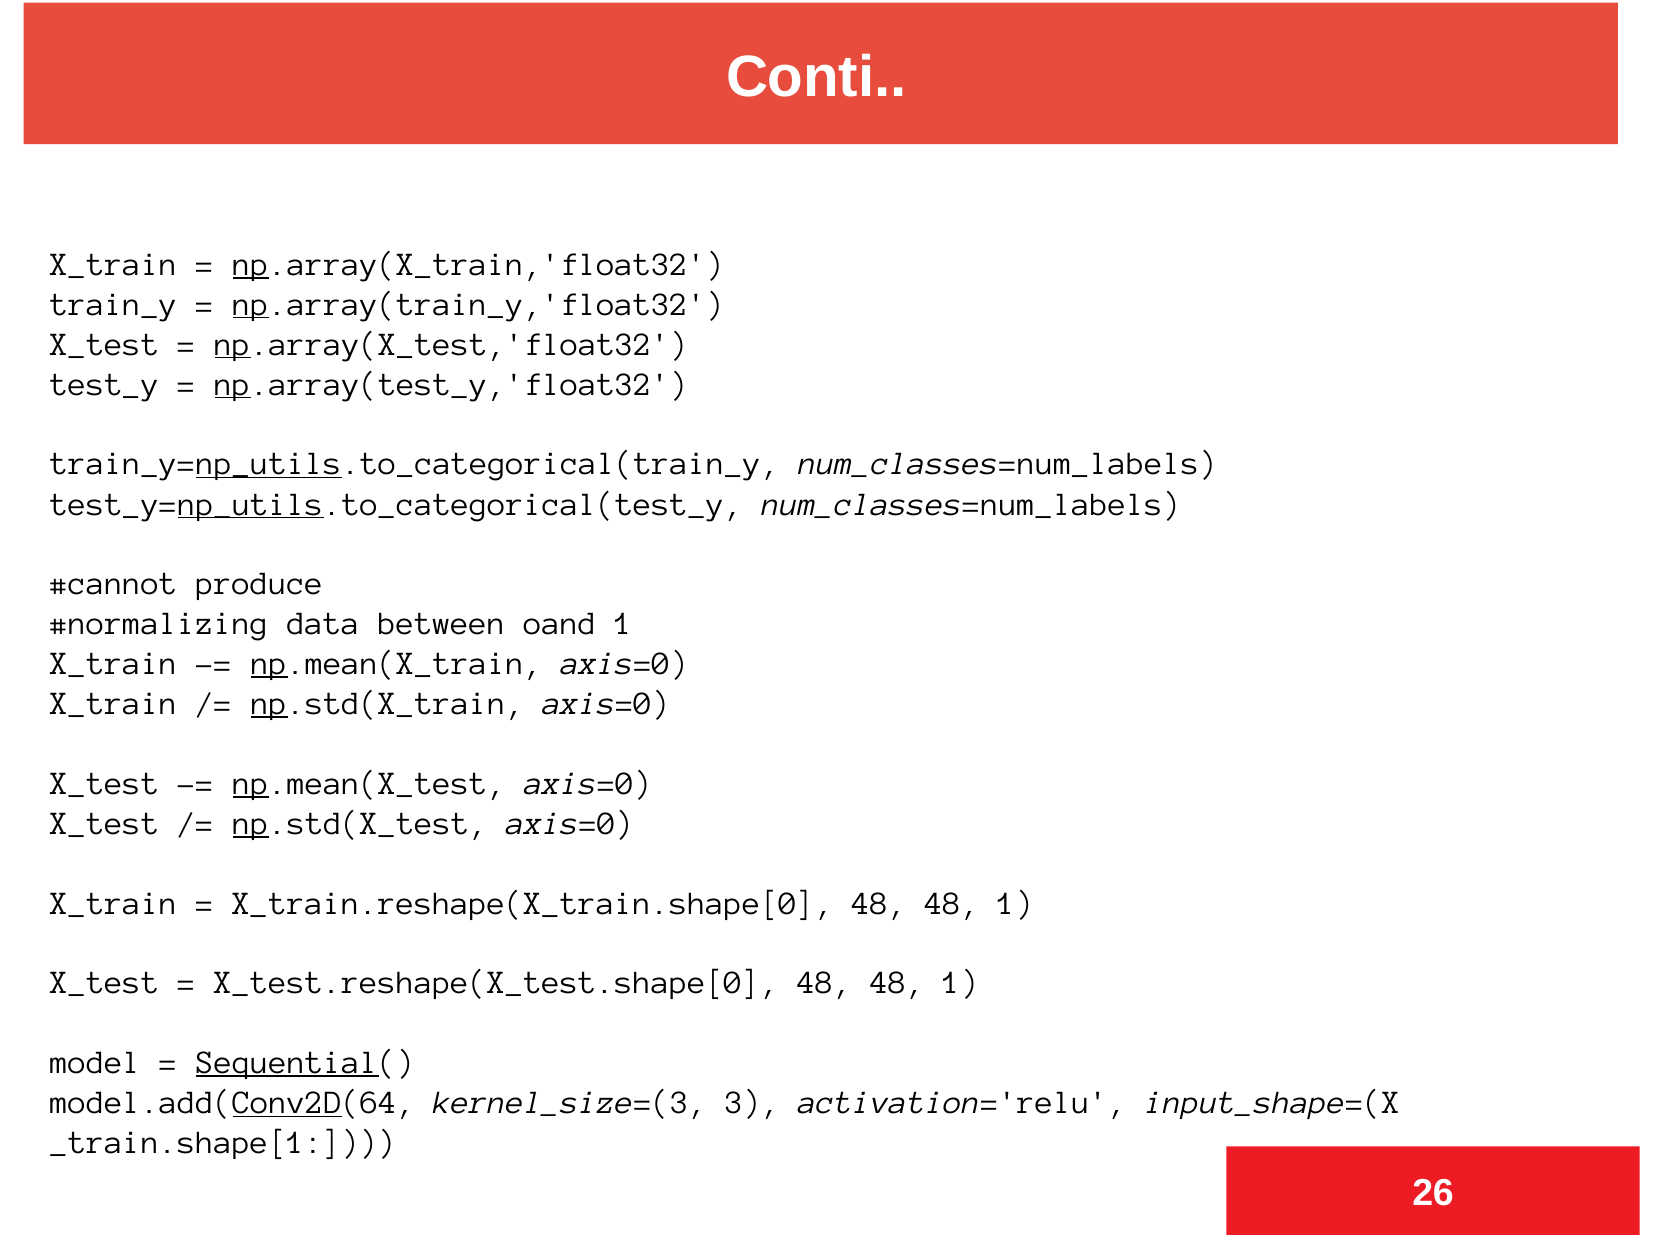

Conti..
Code for training model
X_train = np.array(X_train,'float32')
train_y = np.array(train_y,'float32')
X_test = np.array(X_test,'float32')
test_y = np.array(test_y,'float32')
train_y=np_utils.to_categorical(train_y, num_classes=num_labels)
test_y=np_utils.to_categorical(test_y, num_classes=num_labels)
#cannot produce
#normalizing data between oand 1
X_train -= np.mean(X_train, axis=0)
X_train /= np.std(X_train, axis=0)
X_test -= np.mean(X_test, axis=0)
X_test /= np.std(X_test, axis=0)
X_train = X_train.reshape(X_train.shape[0], 48, 48, 1)
X_test = X_test.reshape(X_test.shape[0], 48, 48, 1)
model = Sequential()
model.add(Conv2D(64, kernel_size=(3, 3), activation='relu', input_shape=(X_train.shape[1:])))

26